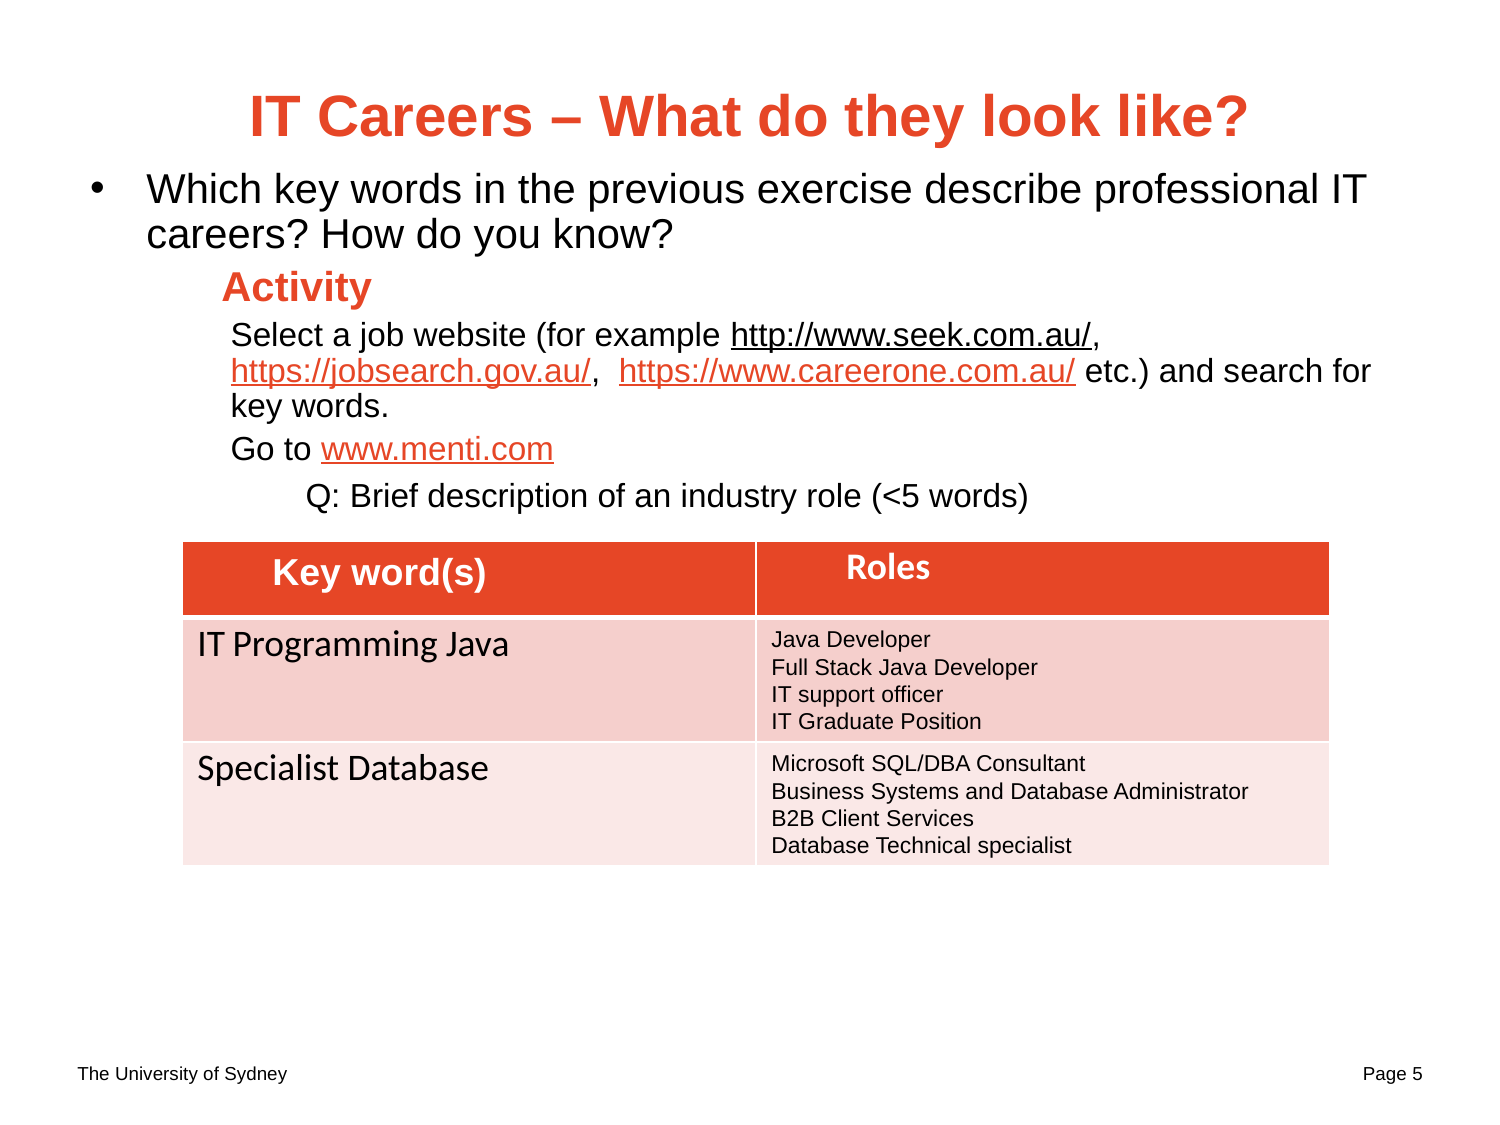

# IT Careers – What do they look like?
Which key words in the previous exercise describe professional IT careers? How do you know?
Activity
Select a job website (for example http://www.seek.com.au/, https://jobsearch.gov.au/,  https://www.careerone.com.au/ etc.) and search for key words.
Go to www.menti.com
Q: Brief description of an industry role (<5 words)

| Key word(s) | Roles |
| --- | --- |
| IT Programming Java | Java Developer Full Stack Java Developer IT support officer IT Graduate Position |
| Specialist Database | Microsoft SQL/DBA Consultant Business Systems and Database Administrator B2B Client Services Database Technical specialist |